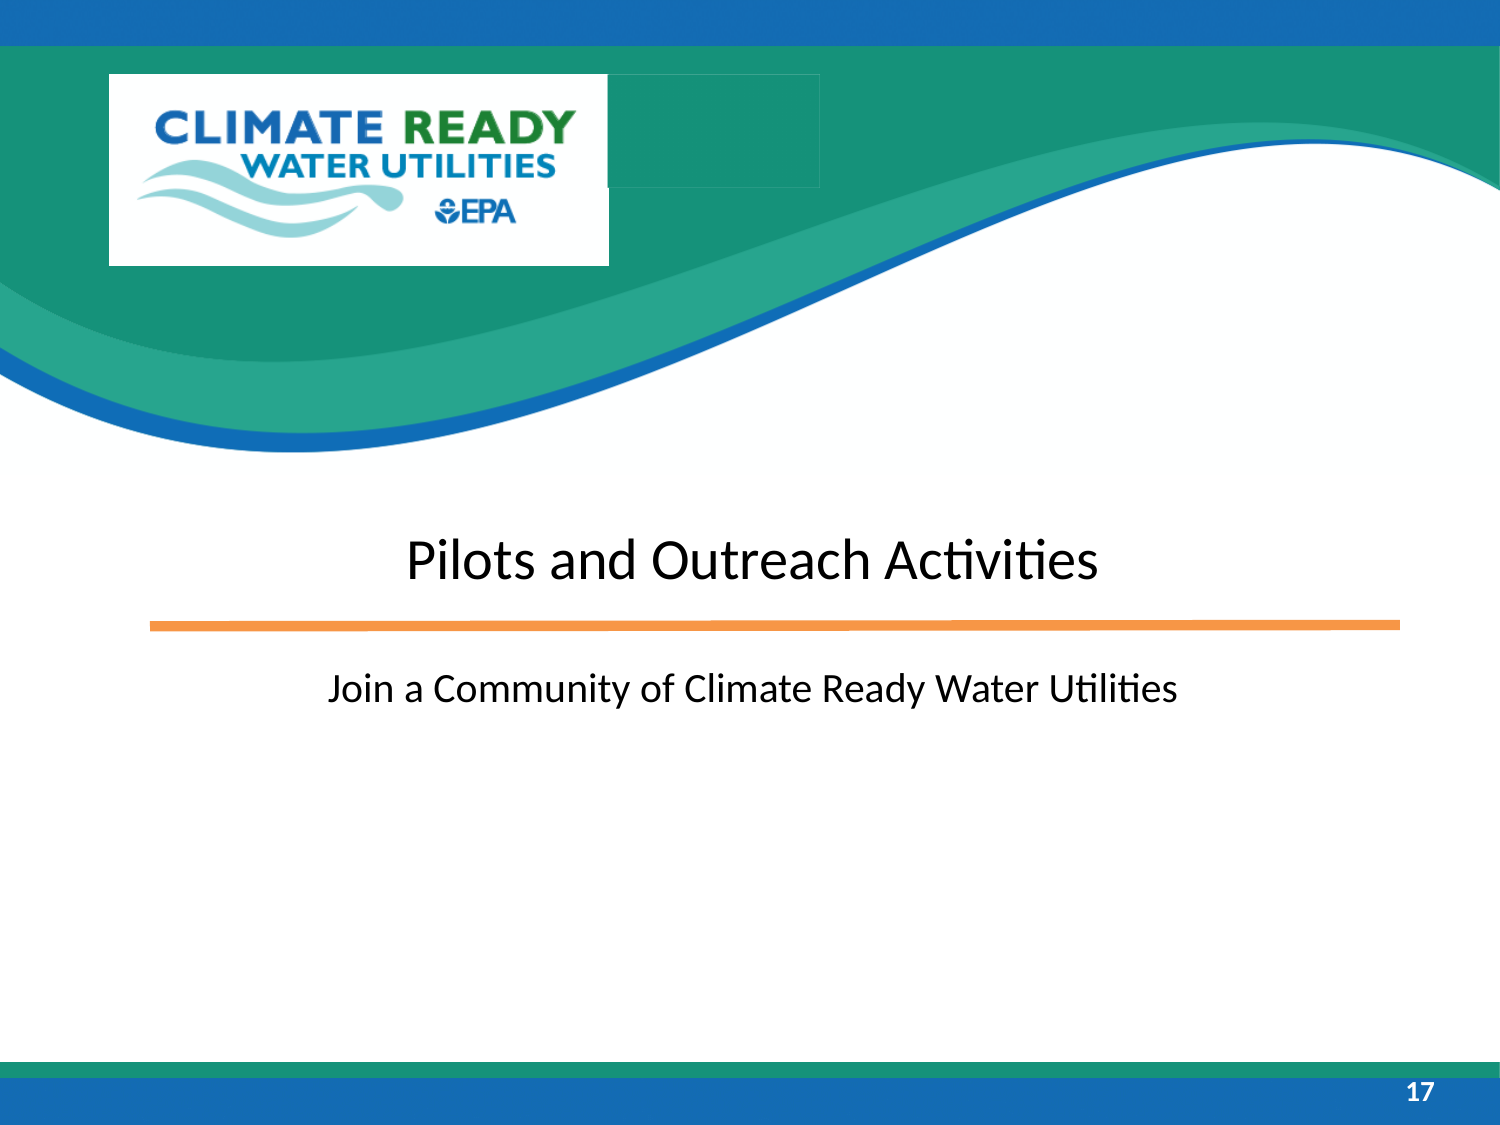

# Pilots and Outreach Activities Join a Community of Climate Ready Water Utilities

17